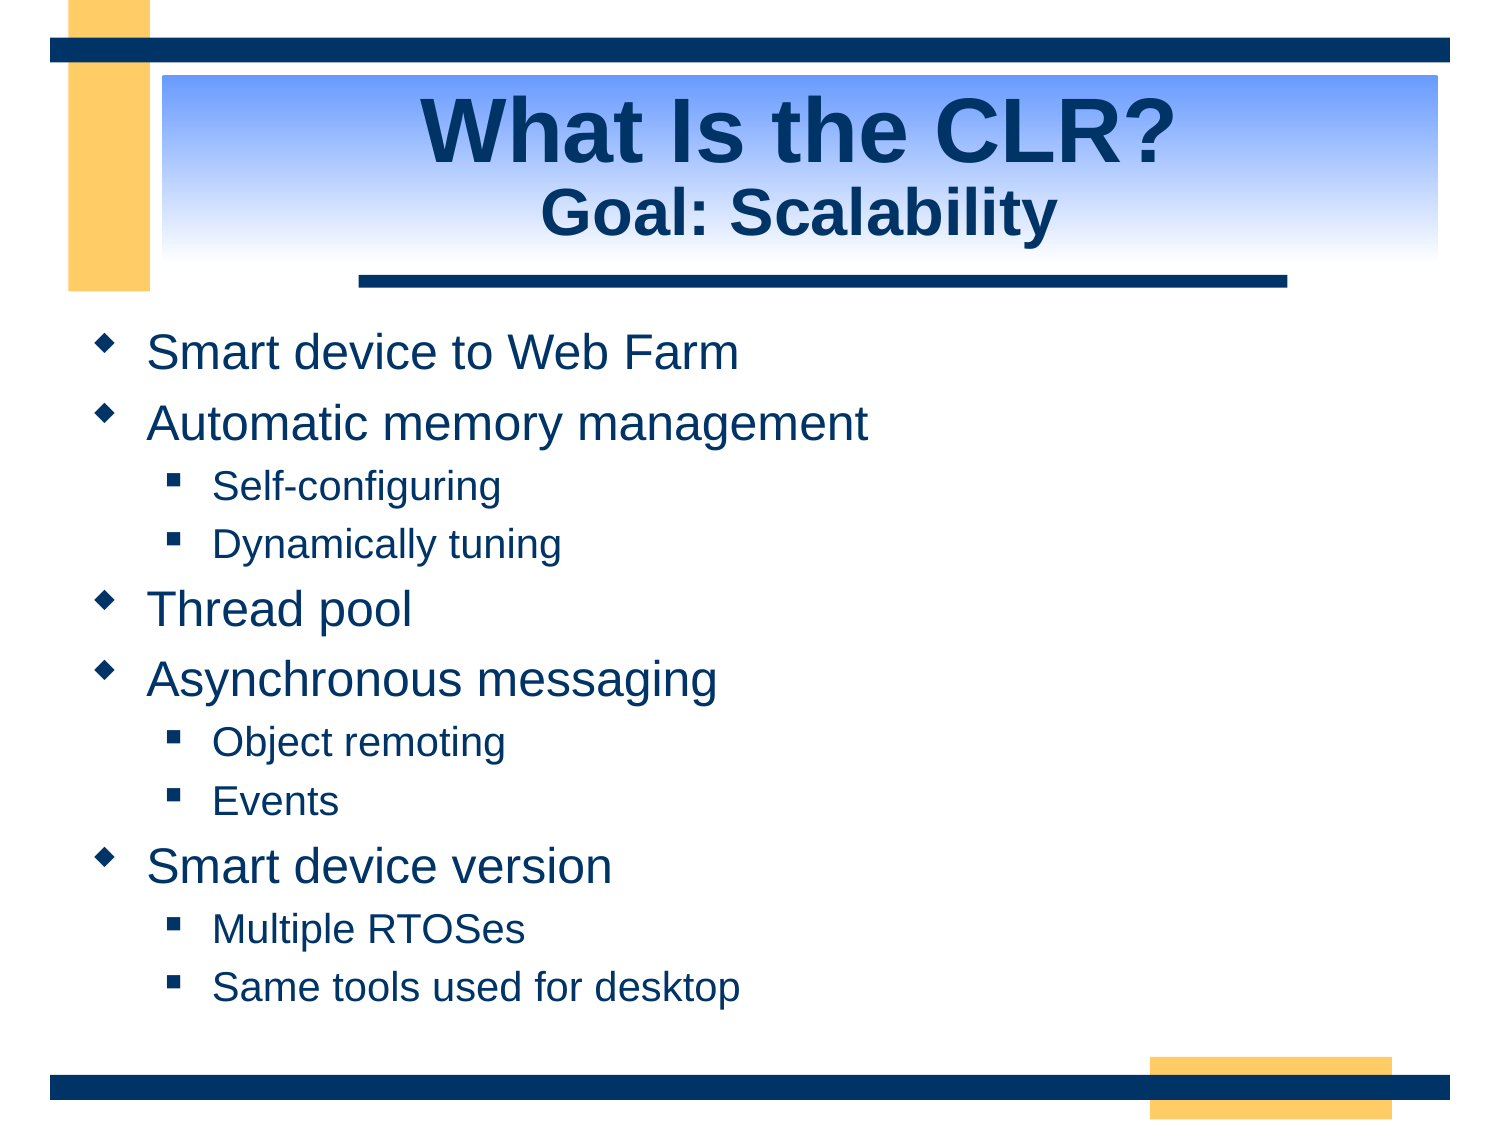

# What Is the CLR? Goal: Scalability
Smart device to Web Farm
Automatic memory management
Self-configuring
Dynamically tuning
Thread pool
Asynchronous messaging
Object remoting
Events
Smart device version
Multiple RTOSes
Same tools used for desktop